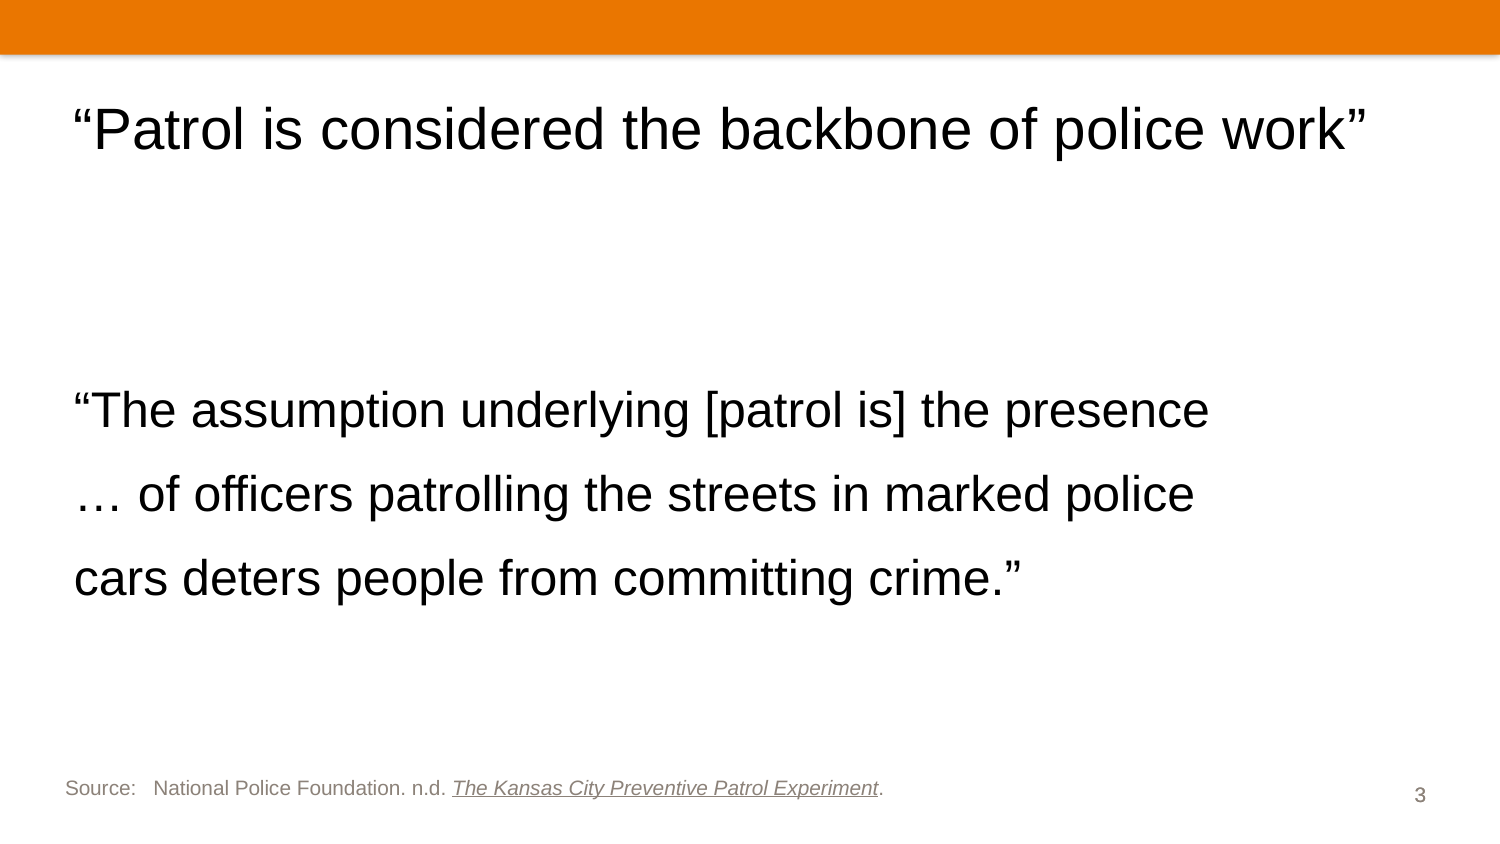

# “Patrol is considered the backbone of police work”
“The assumption underlying [patrol is] the presence … of officers patrolling the streets in marked police cars deters people from committing crime.”
Source:	National Police Foundation. n.d. The Kansas City Preventive Patrol Experiment.